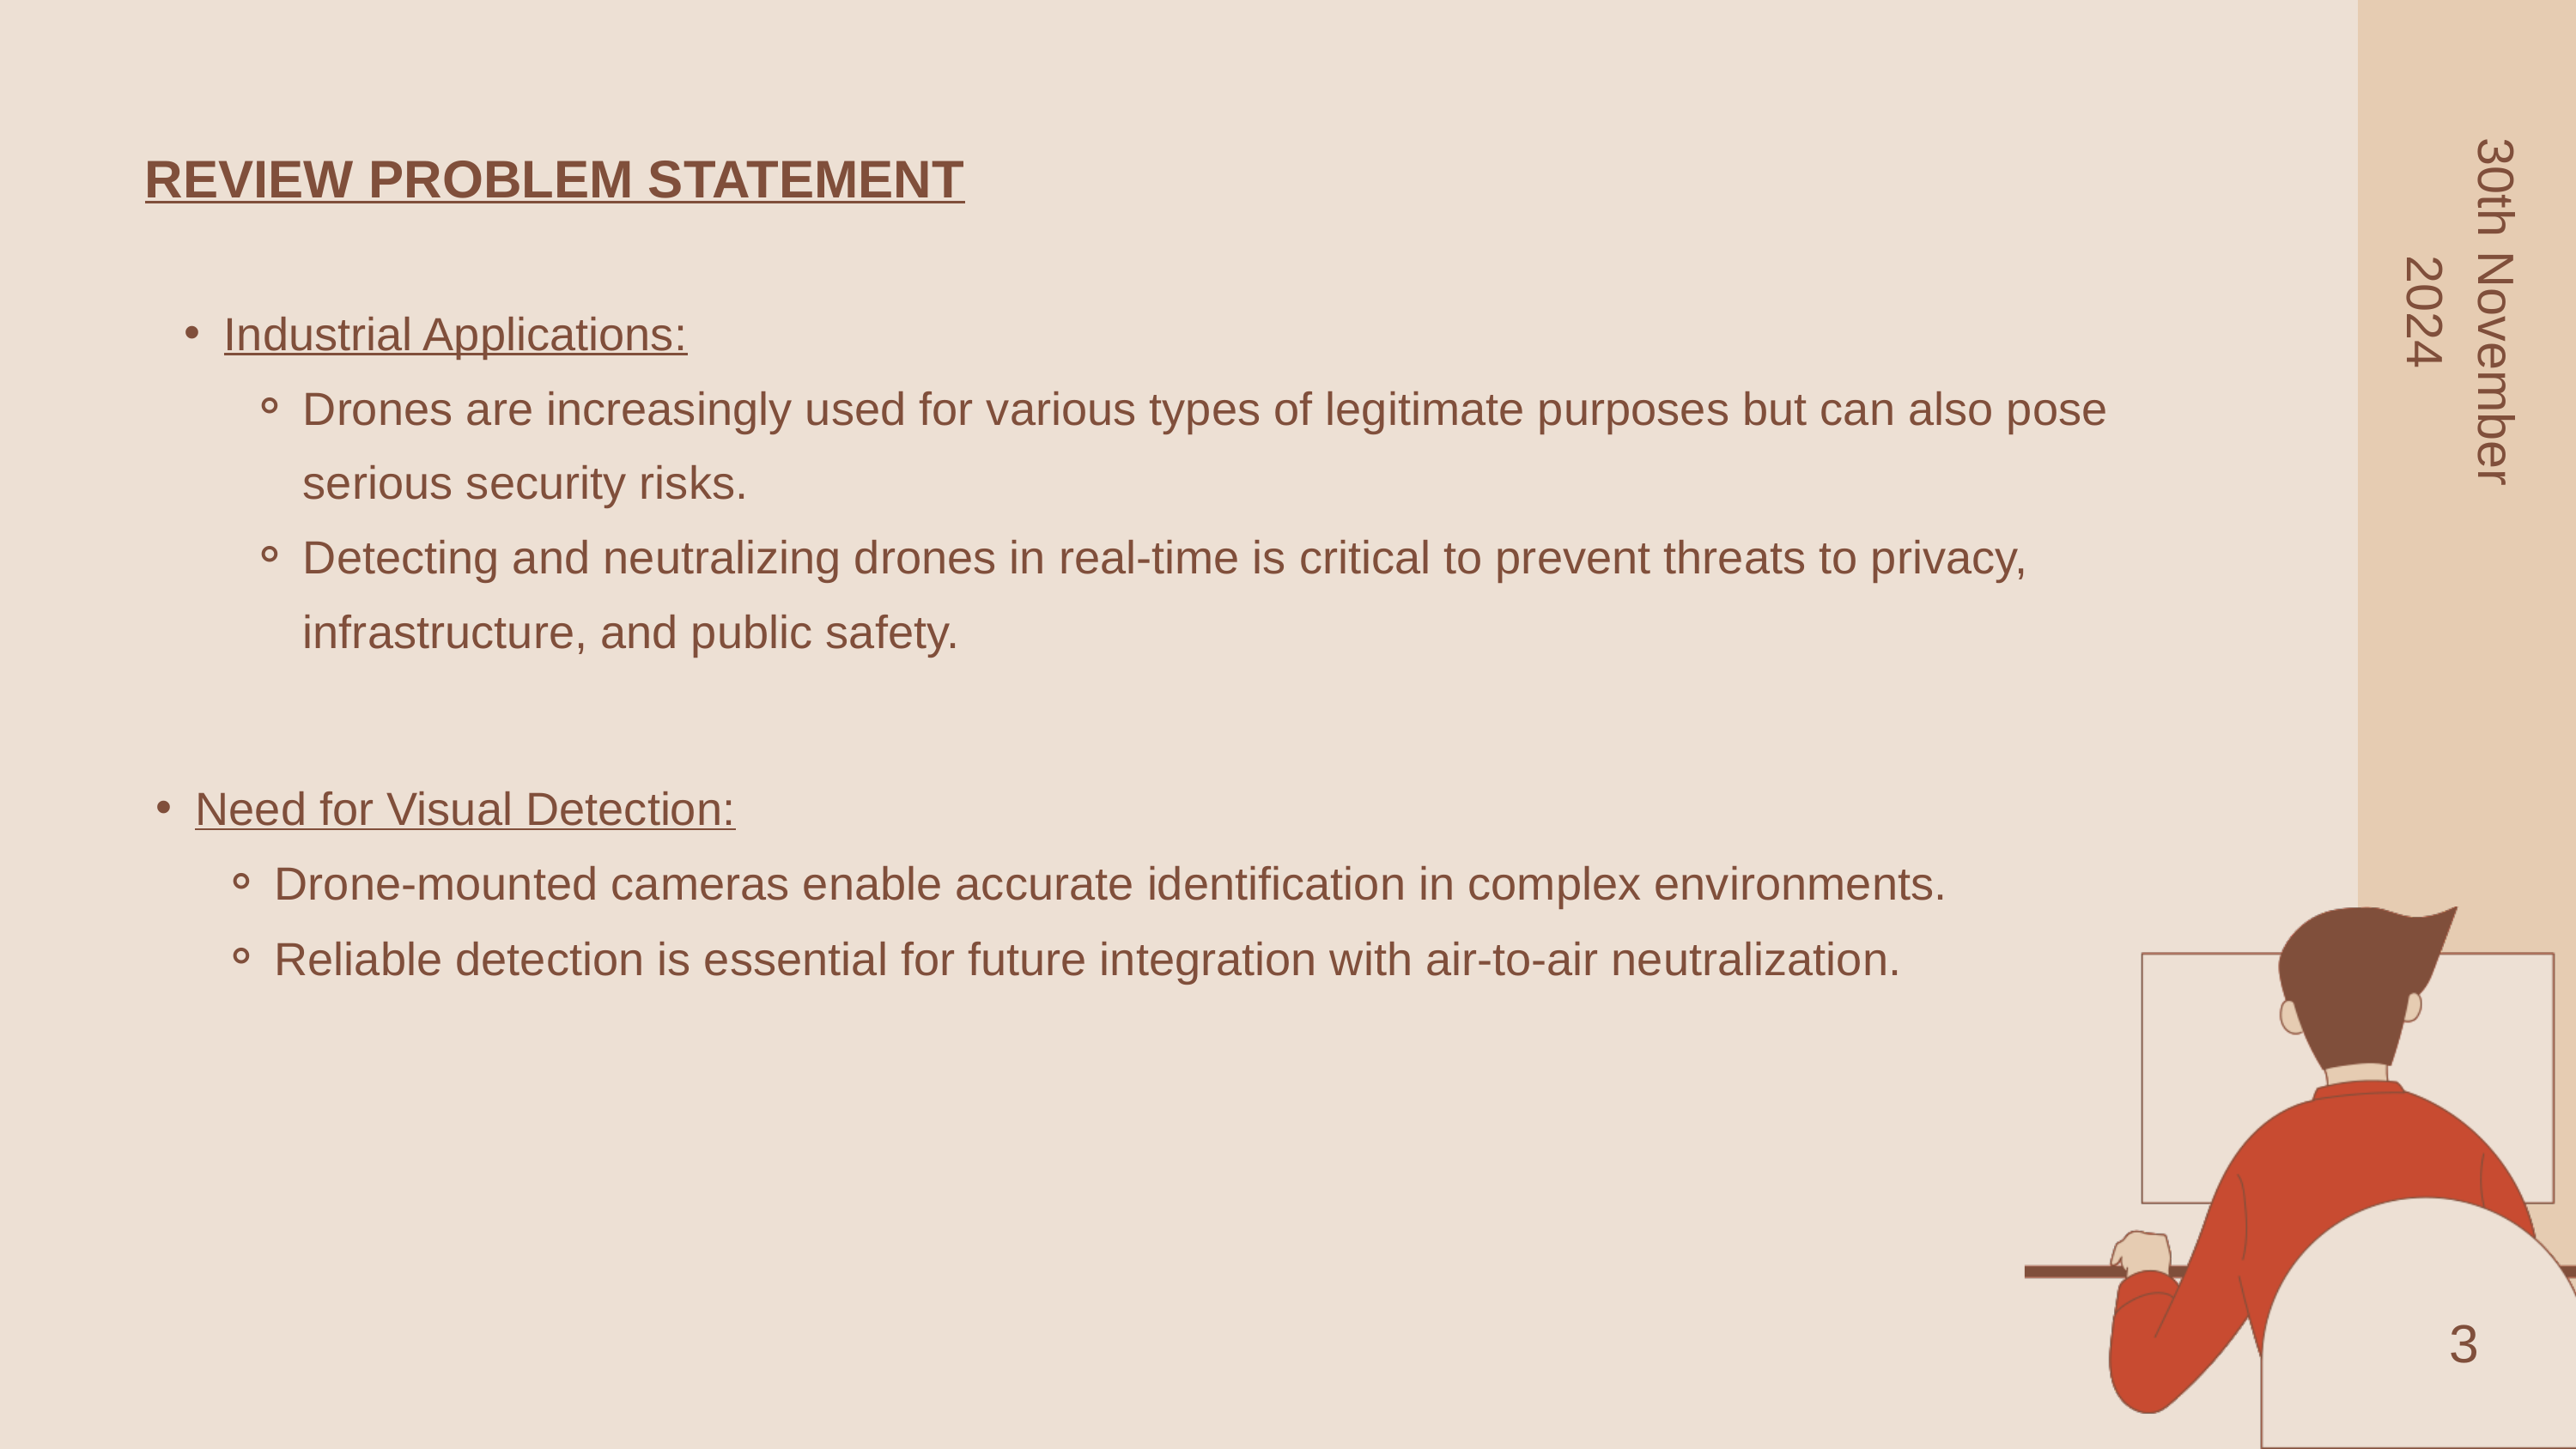

REVIEW PROBLEM STATEMENT
30th November
2024
Industrial Applications:
Drones are increasingly used for various types of legitimate purposes but can also pose serious security risks.
Detecting and neutralizing drones in real-time is critical to prevent threats to privacy, infrastructure, and public safety.

Need for Visual Detection:
Drone-mounted cameras enable accurate identification in complex environments.
Reliable detection is essential for future integration with air-to-air neutralization.

3
2